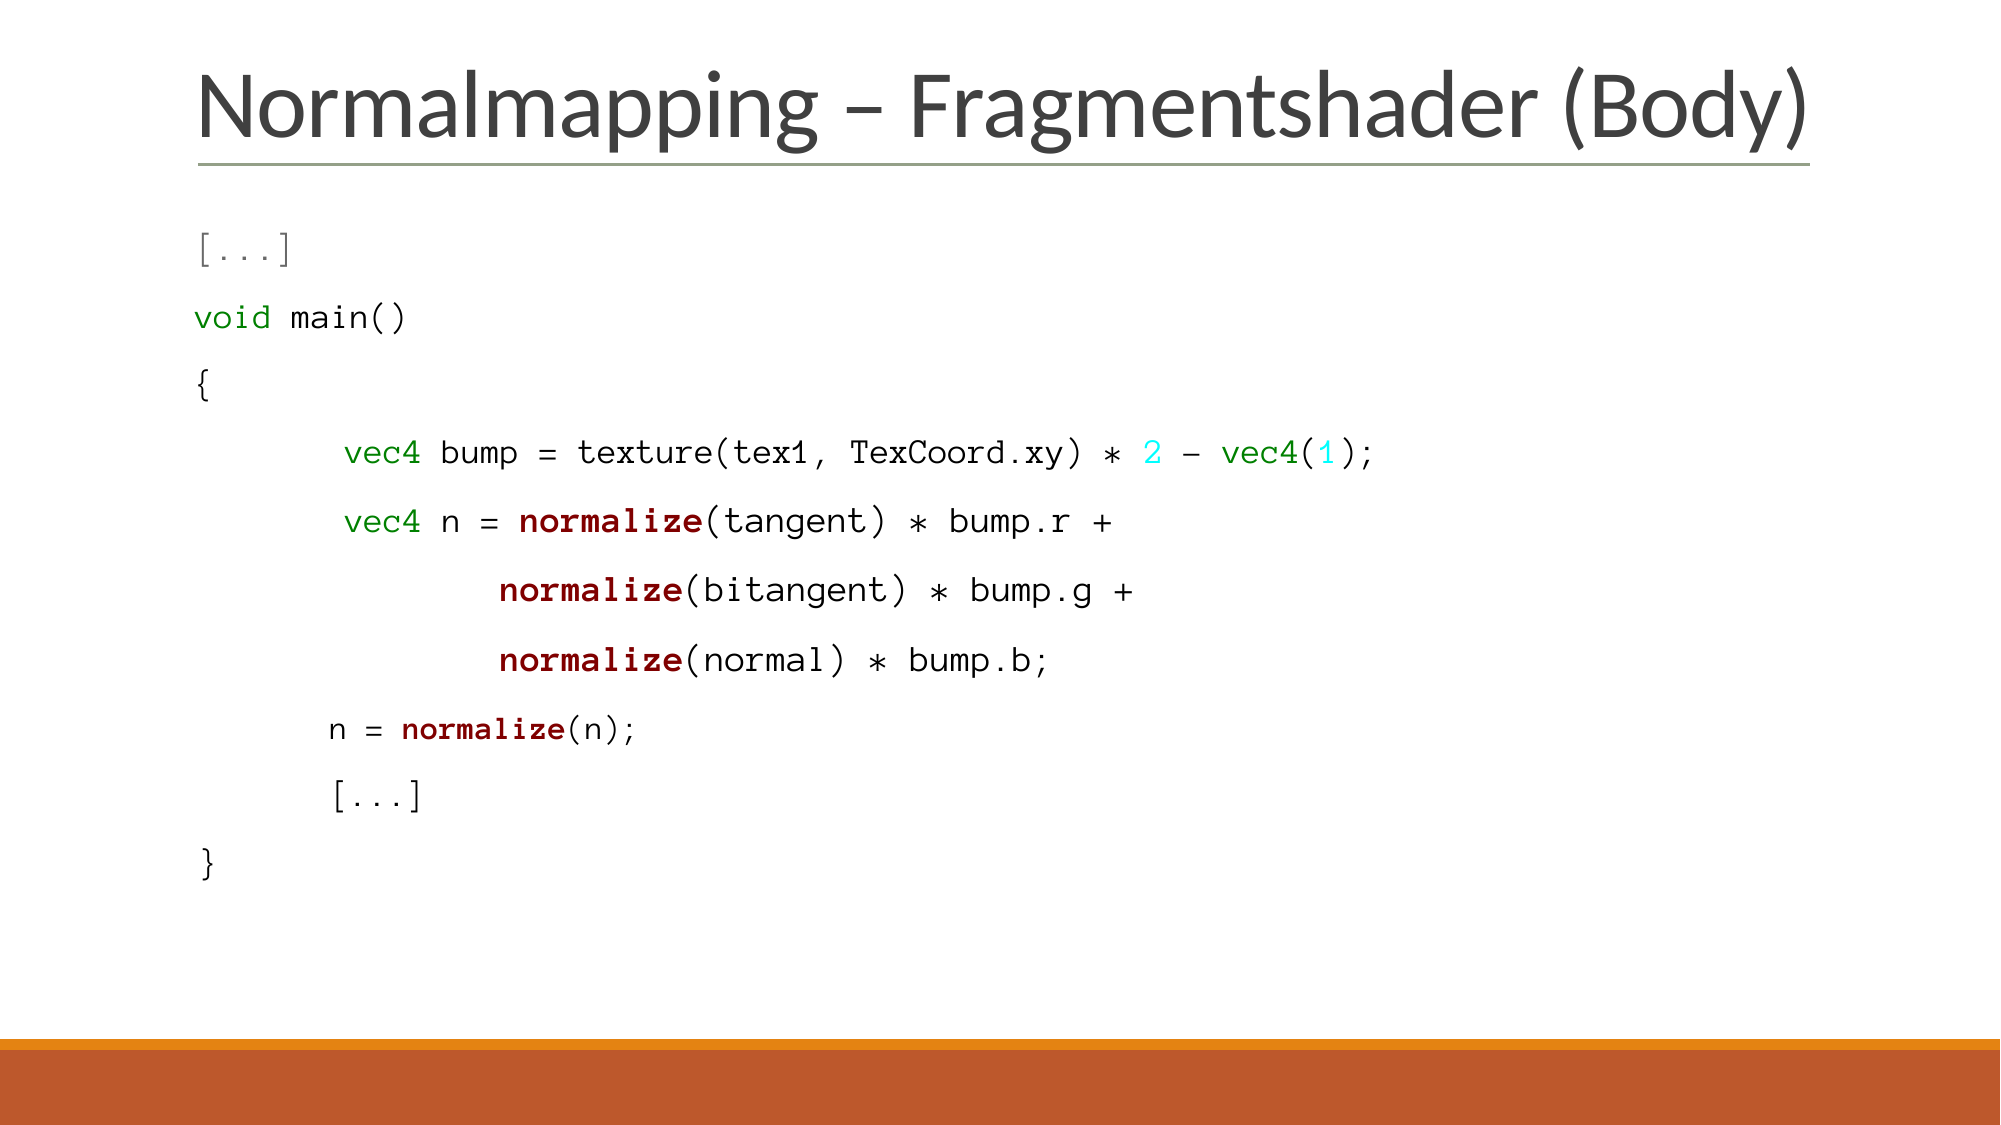

# Normalmapping – Fragmentshader (Body)
[...]
void main()
{
	vec4 bump = texture(tex1, TexCoord.xy) * 2 – vec4(1);
 	vec4 n = normalize(tangent) * bump.r +
		 normalize(bitangent) * bump.g +
		 normalize(normal) * bump.b;
	n = normalize(n);
	[...]
 }